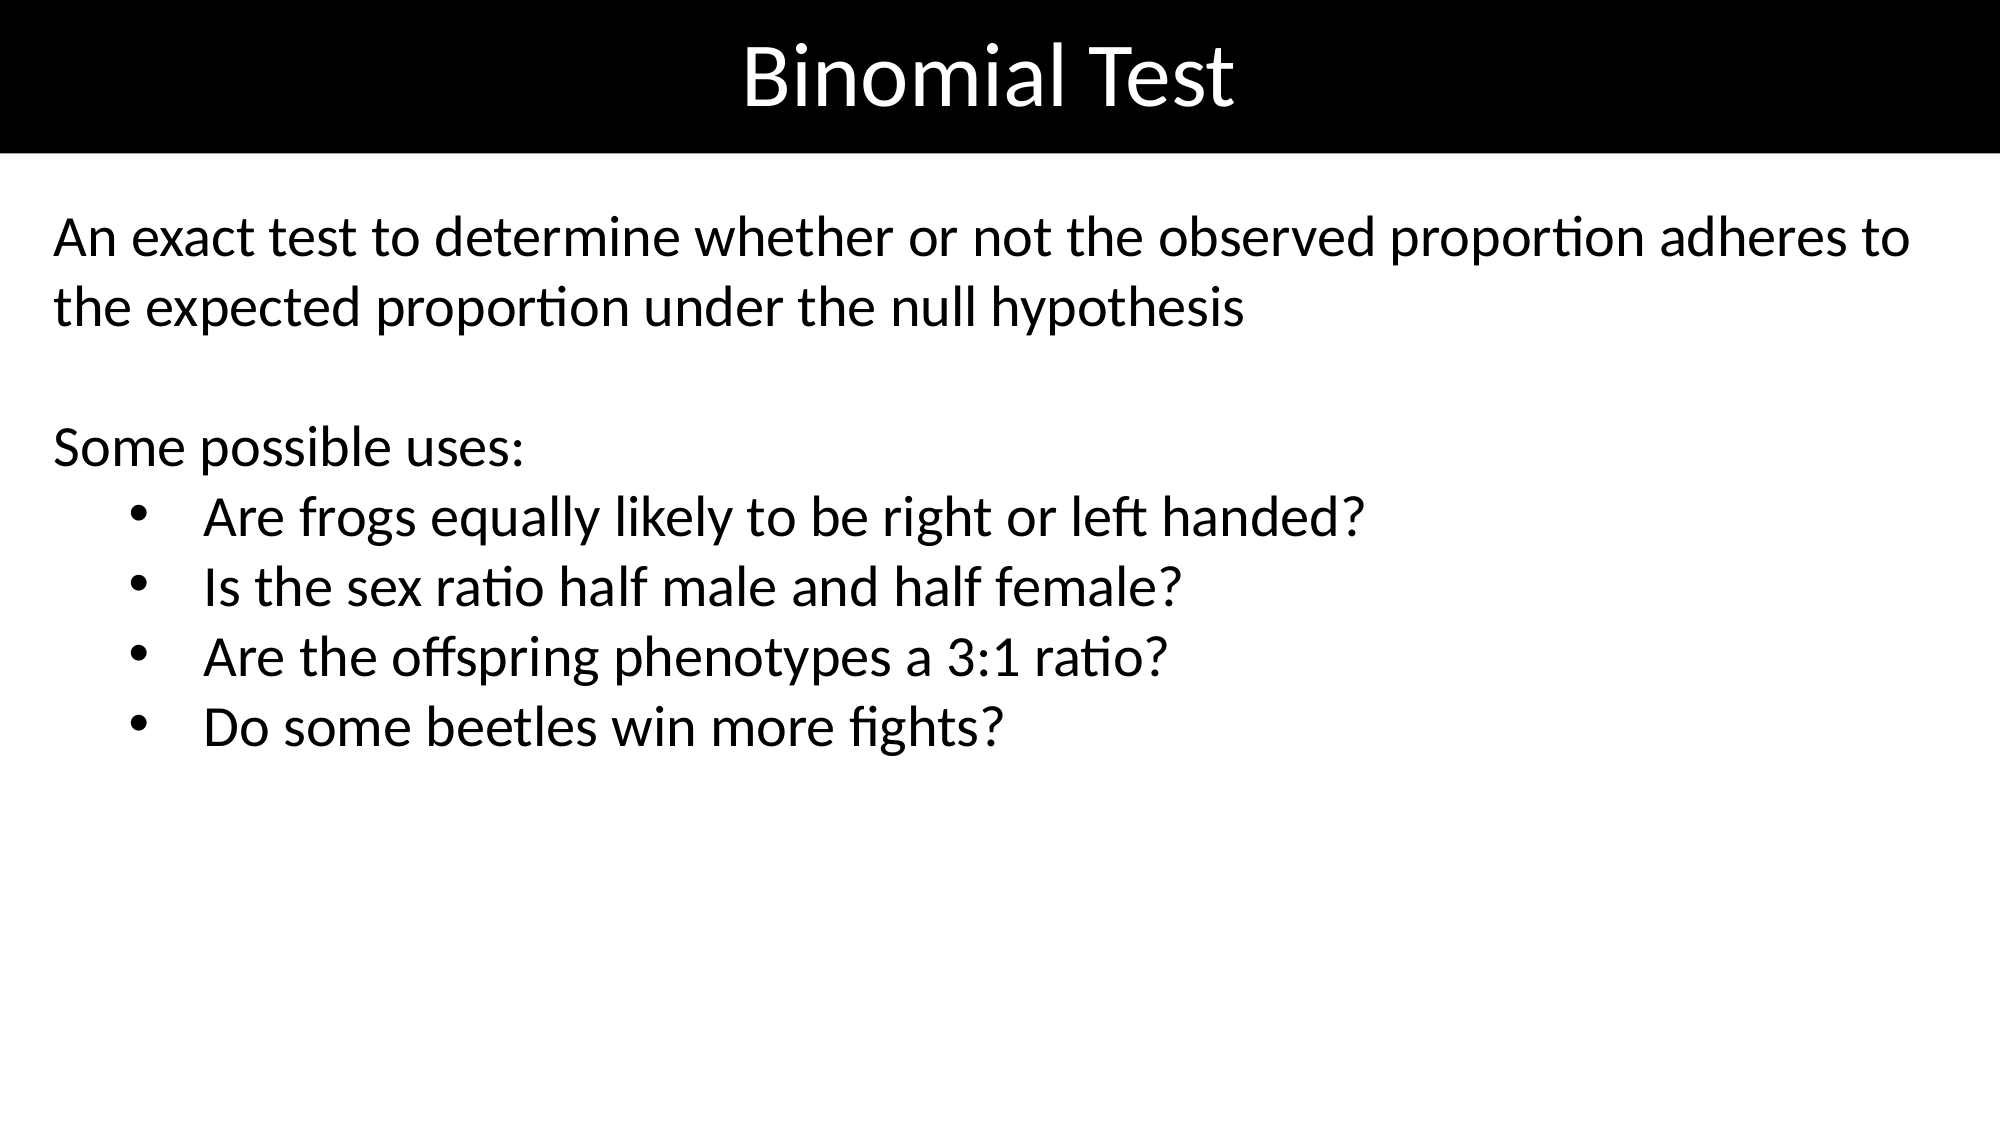

# Binomial Test
An exact test to determine whether or not the observed proportion adheres to the expected proportion under the null hypothesis

Some possible uses:
Are frogs equally likely to be right or left handed?
Is the sex ratio half male and half female?
Are the offspring phenotypes a 3:1 ratio?
Do some beetles win more fights?